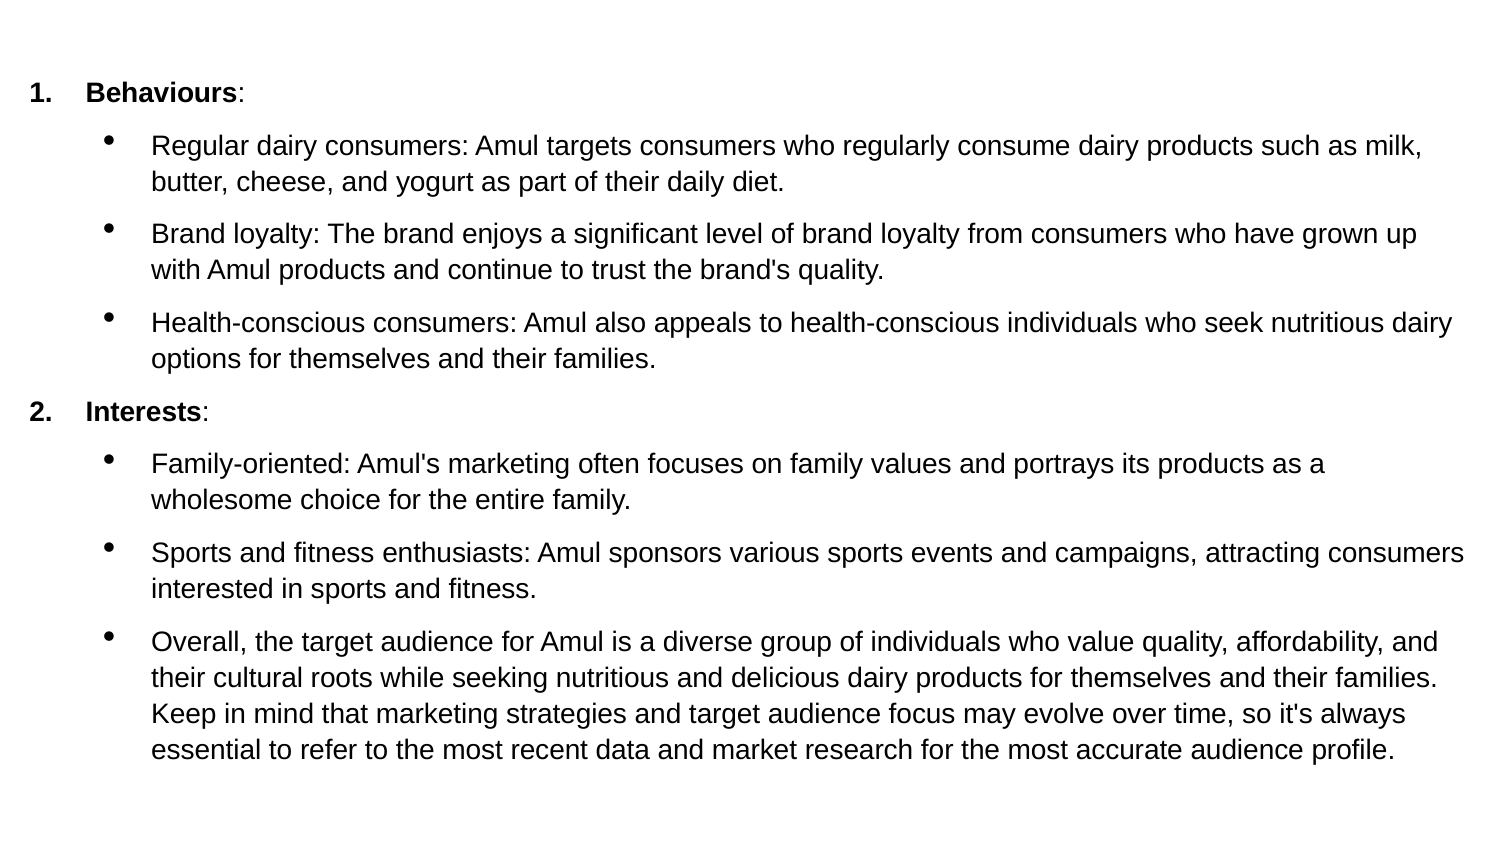

Behaviours:
Regular dairy consumers: Amul targets consumers who regularly consume dairy products such as milk, butter, cheese, and yogurt as part of their daily diet.
Brand loyalty: The brand enjoys a significant level of brand loyalty from consumers who have grown up with Amul products and continue to trust the brand's quality.
Health-conscious consumers: Amul also appeals to health-conscious individuals who seek nutritious dairy options for themselves and their families.
Interests:
Family-oriented: Amul's marketing often focuses on family values and portrays its products as a wholesome choice for the entire family.
Sports and fitness enthusiasts: Amul sponsors various sports events and campaigns, attracting consumers interested in sports and fitness.
Overall, the target audience for Amul is a diverse group of individuals who value quality, affordability, and their cultural roots while seeking nutritious and delicious dairy products for themselves and their families. Keep in mind that marketing strategies and target audience focus may evolve over time, so it's always essential to refer to the most recent data and market research for the most accurate audience profile.